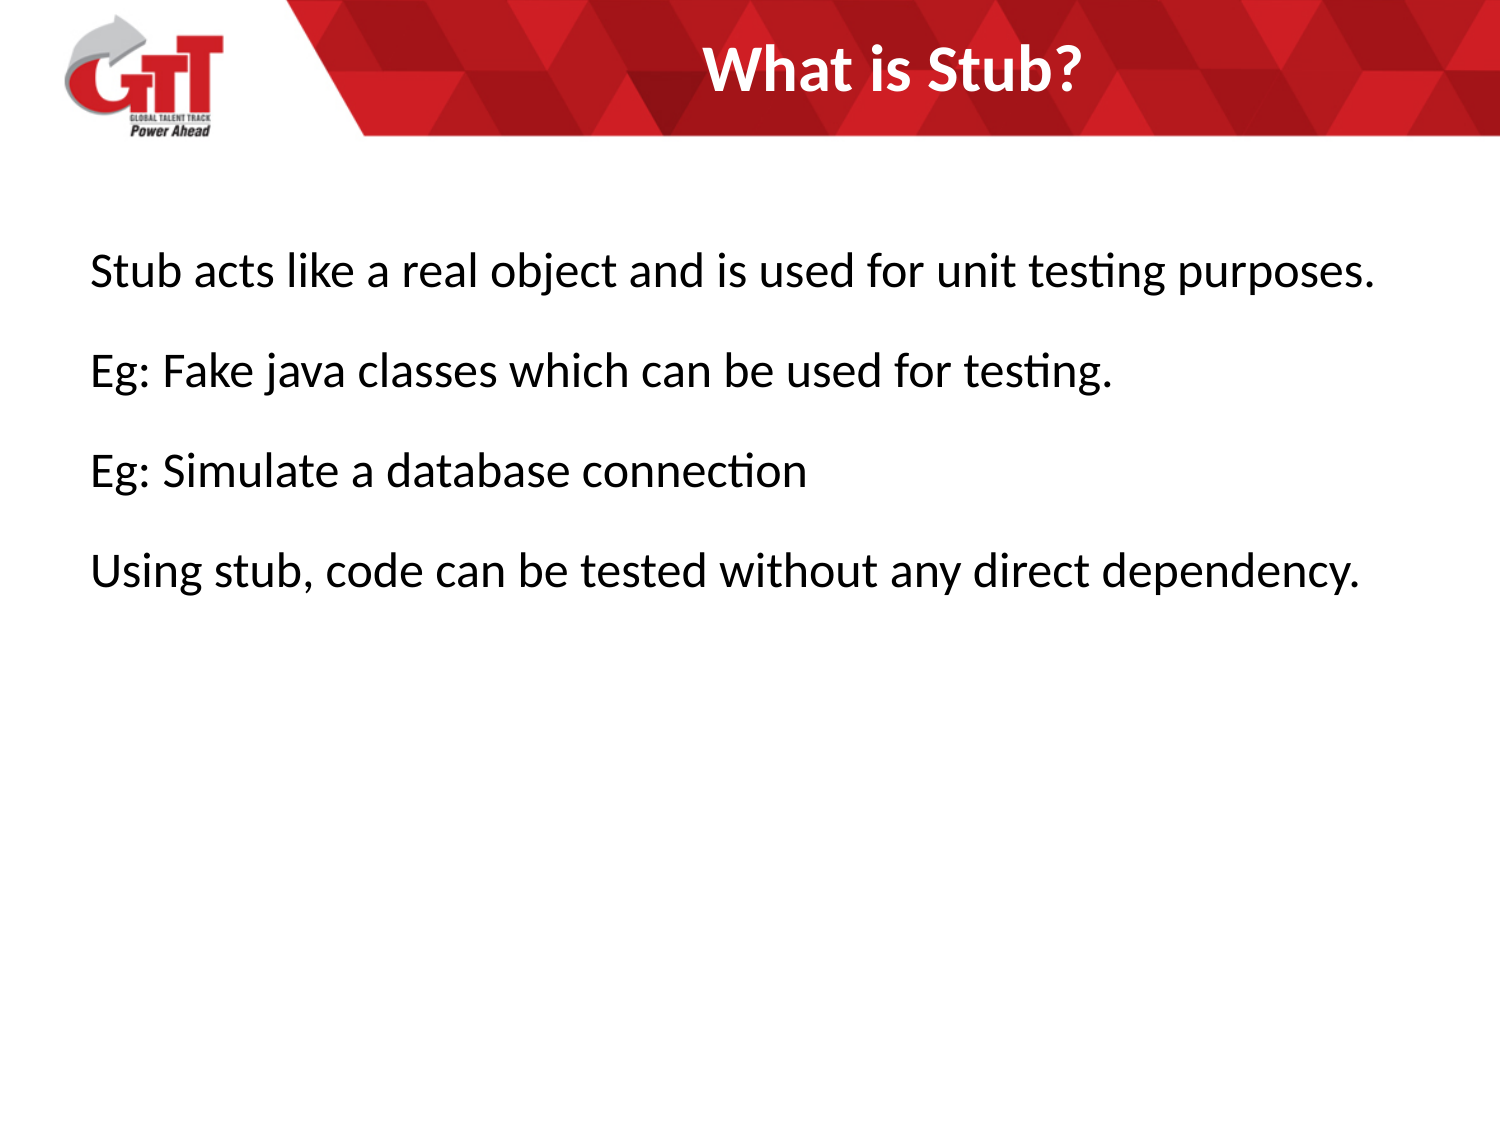

# What is Stub?
Stub acts like a real object and is used for unit testing purposes.
Eg: Fake java classes which can be used for testing.
Eg: Simulate a database connection
Using stub, code can be tested without any direct dependency.